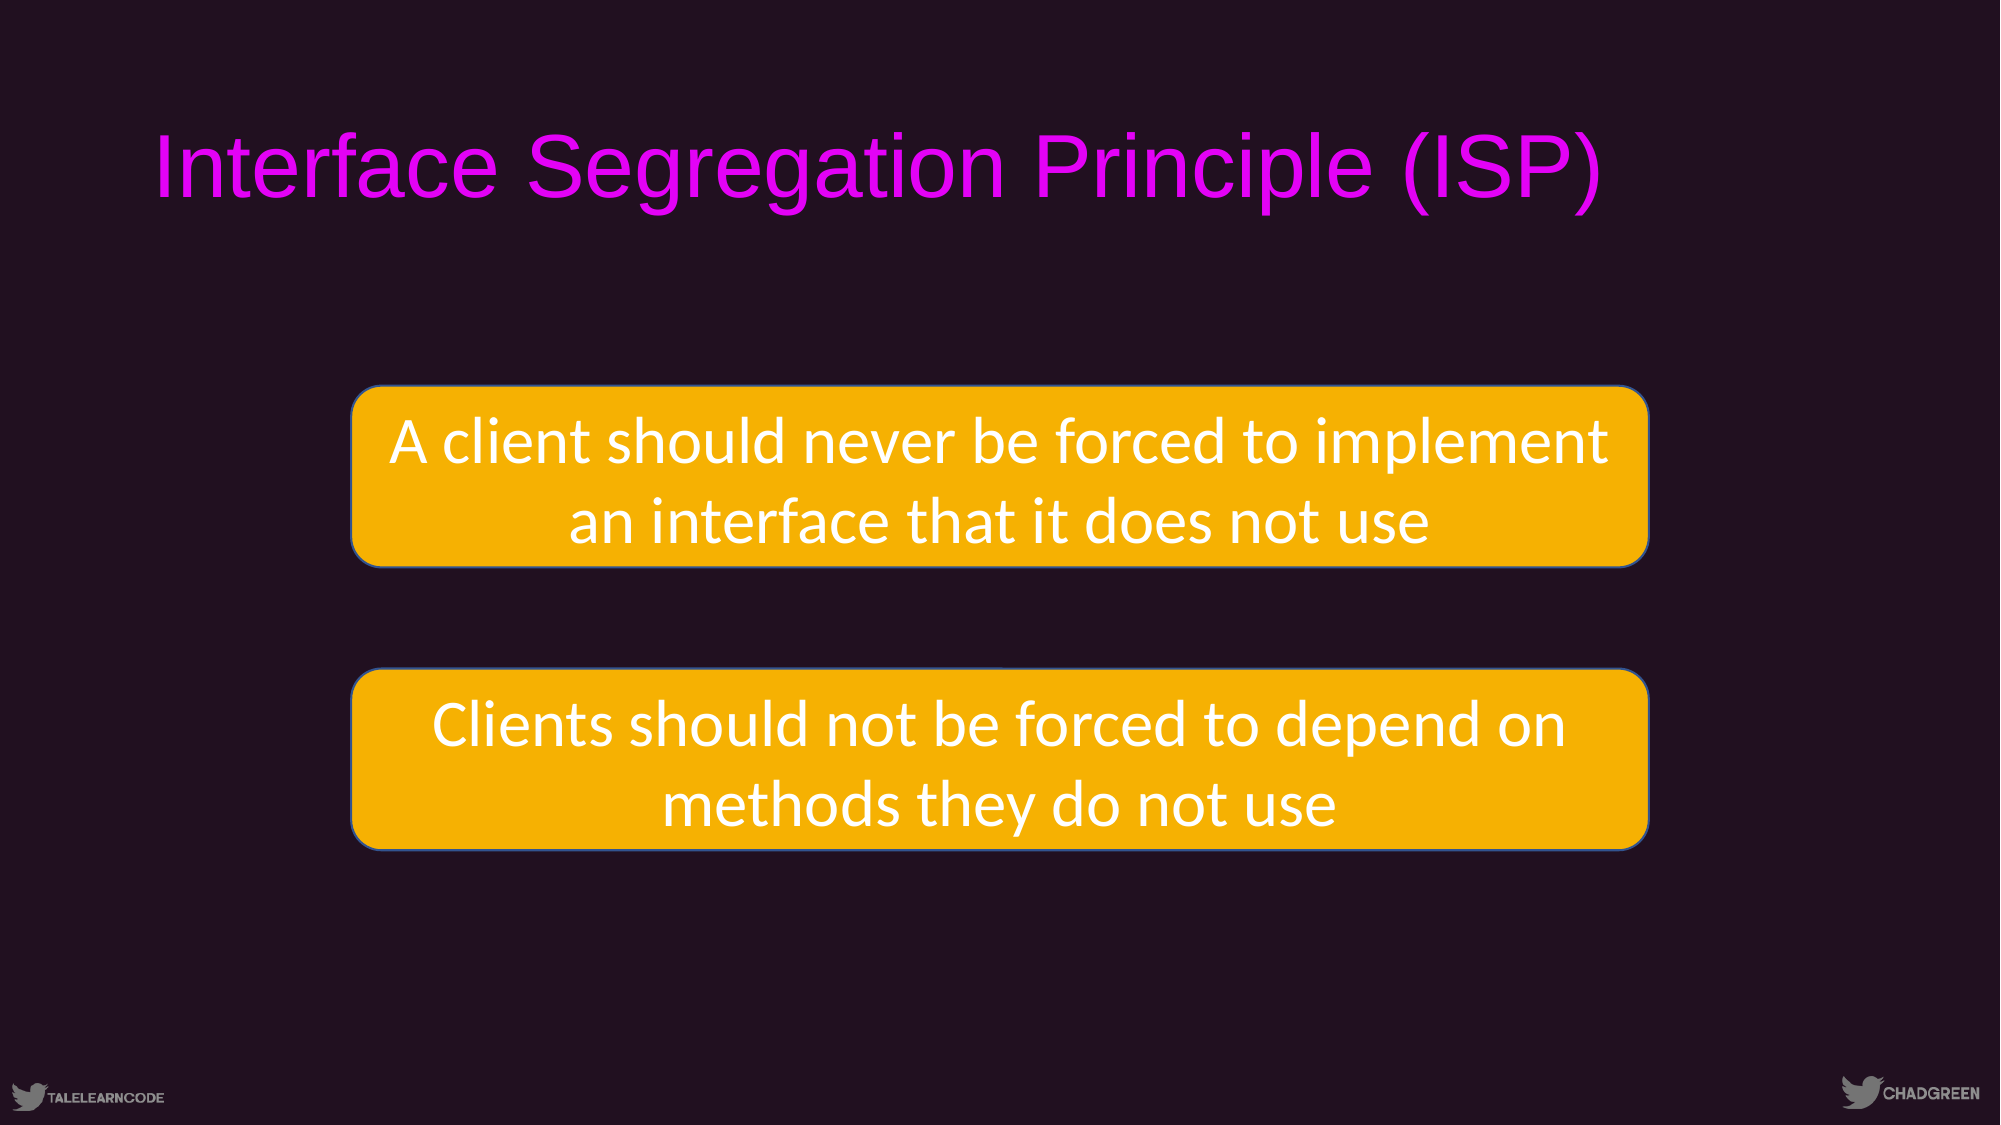

# Interface Segregation Principle (ISP)
A client should never be forced to implement an interface that it does not use
Clients should not be forced to depend on methods they do not use